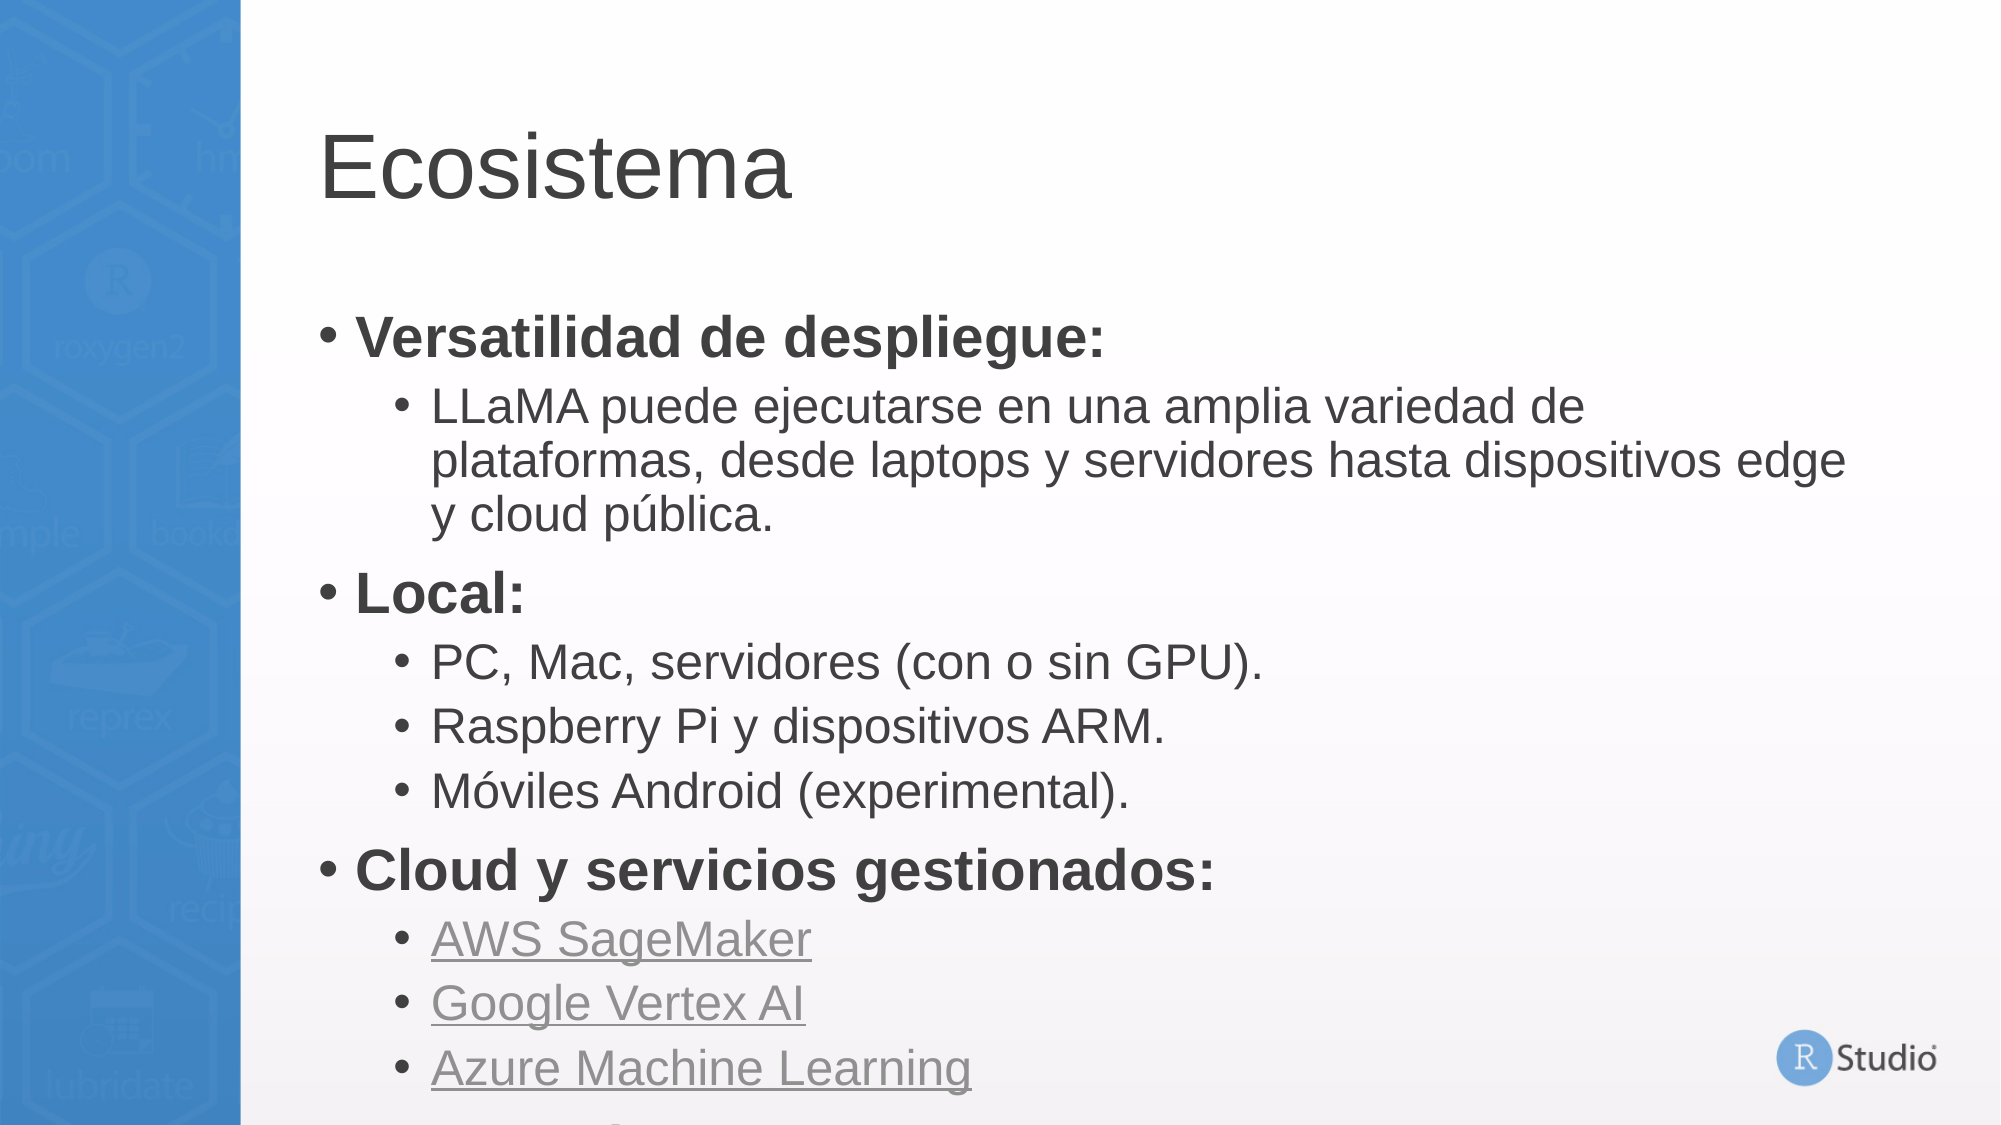

# Ecosistema
Versatilidad de despliegue:
LLaMA puede ejecutarse en una amplia variedad de plataformas, desde laptops y servidores hasta dispositivos edge y cloud pública.
Local:
PC, Mac, servidores (con o sin GPU).
Raspberry Pi y dispositivos ARM.
Móviles Android (experimental).
Cloud y servicios gestionados:
AWS SageMaker
Google Vertex AI
Azure Machine Learning
Contenedores y MLOps:
Fácil integración en pipelines de CI/CD mediante Docker y Kubernetes.
Frameworks de soporte:
LLaMA.cpp: inferencia eficiente en CPU/edge/móvil
vLLM: inferencia ultra-rápida en GPU
OLLaMA: despliegue y manejo fácil de modelos en local